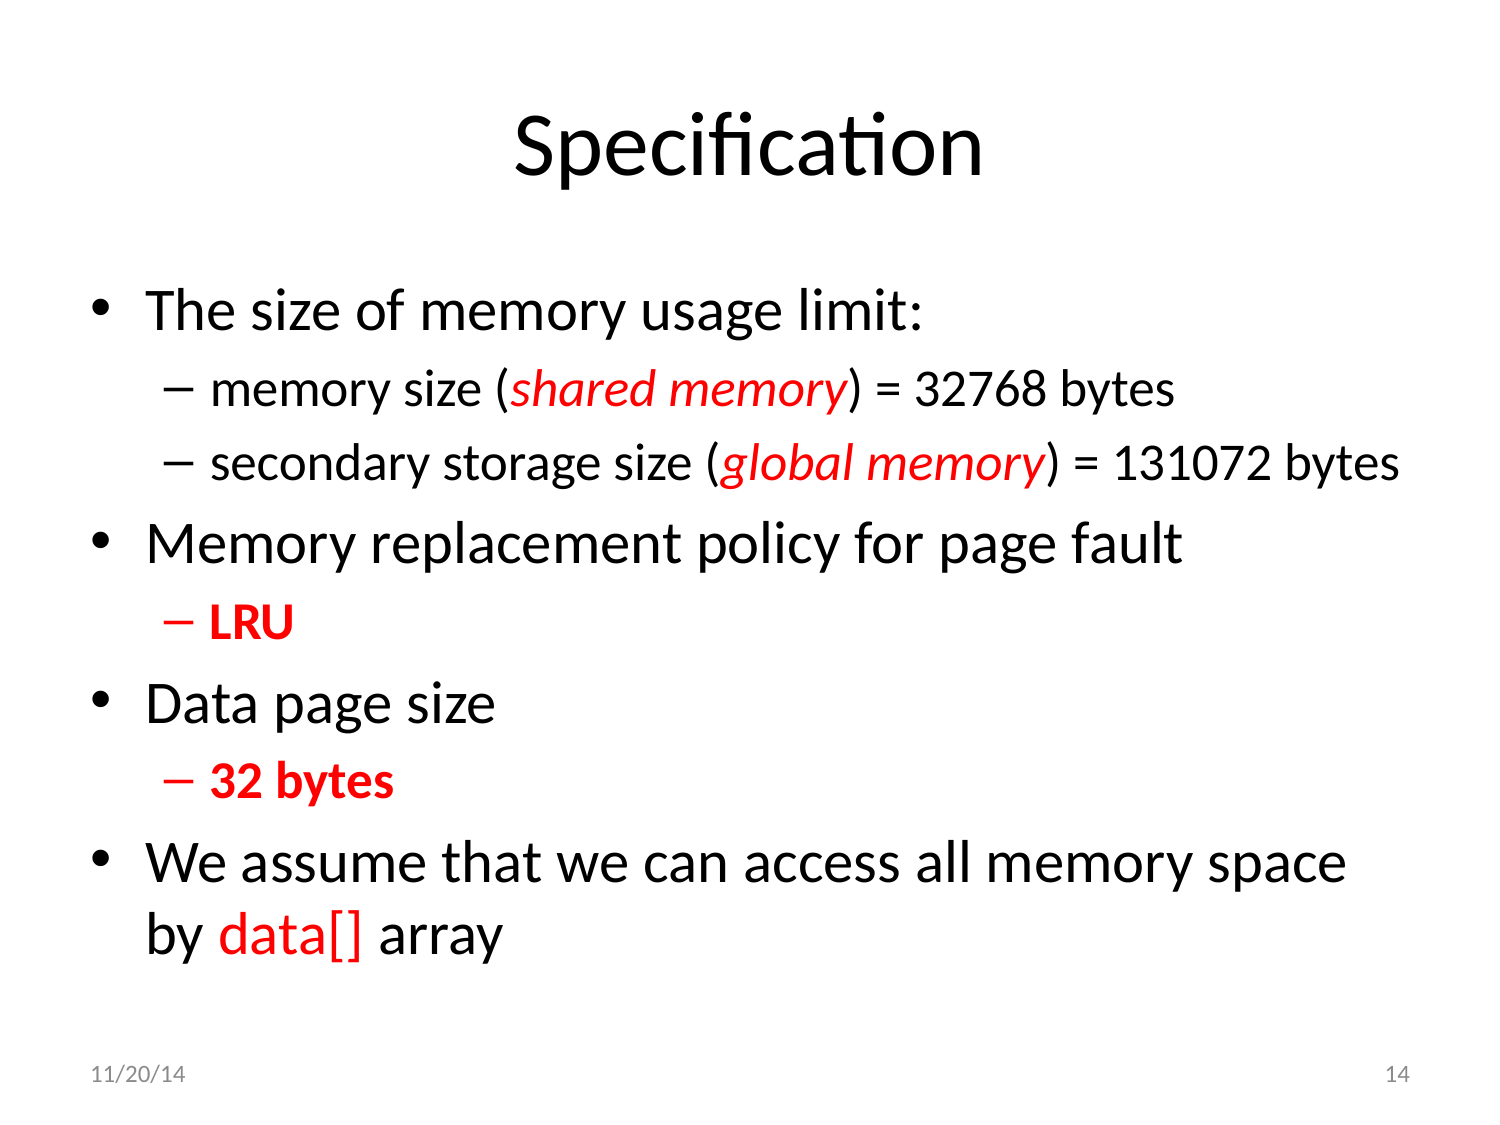

# Specification
The size of memory usage limit:
memory size (shared memory) = 32768 bytes
secondary storage size (global memory) = 131072 bytes
Memory replacement policy for page fault
LRU
Data page size
32 bytes
We assume that we can access all memory space by data[] array
11/20/14
14